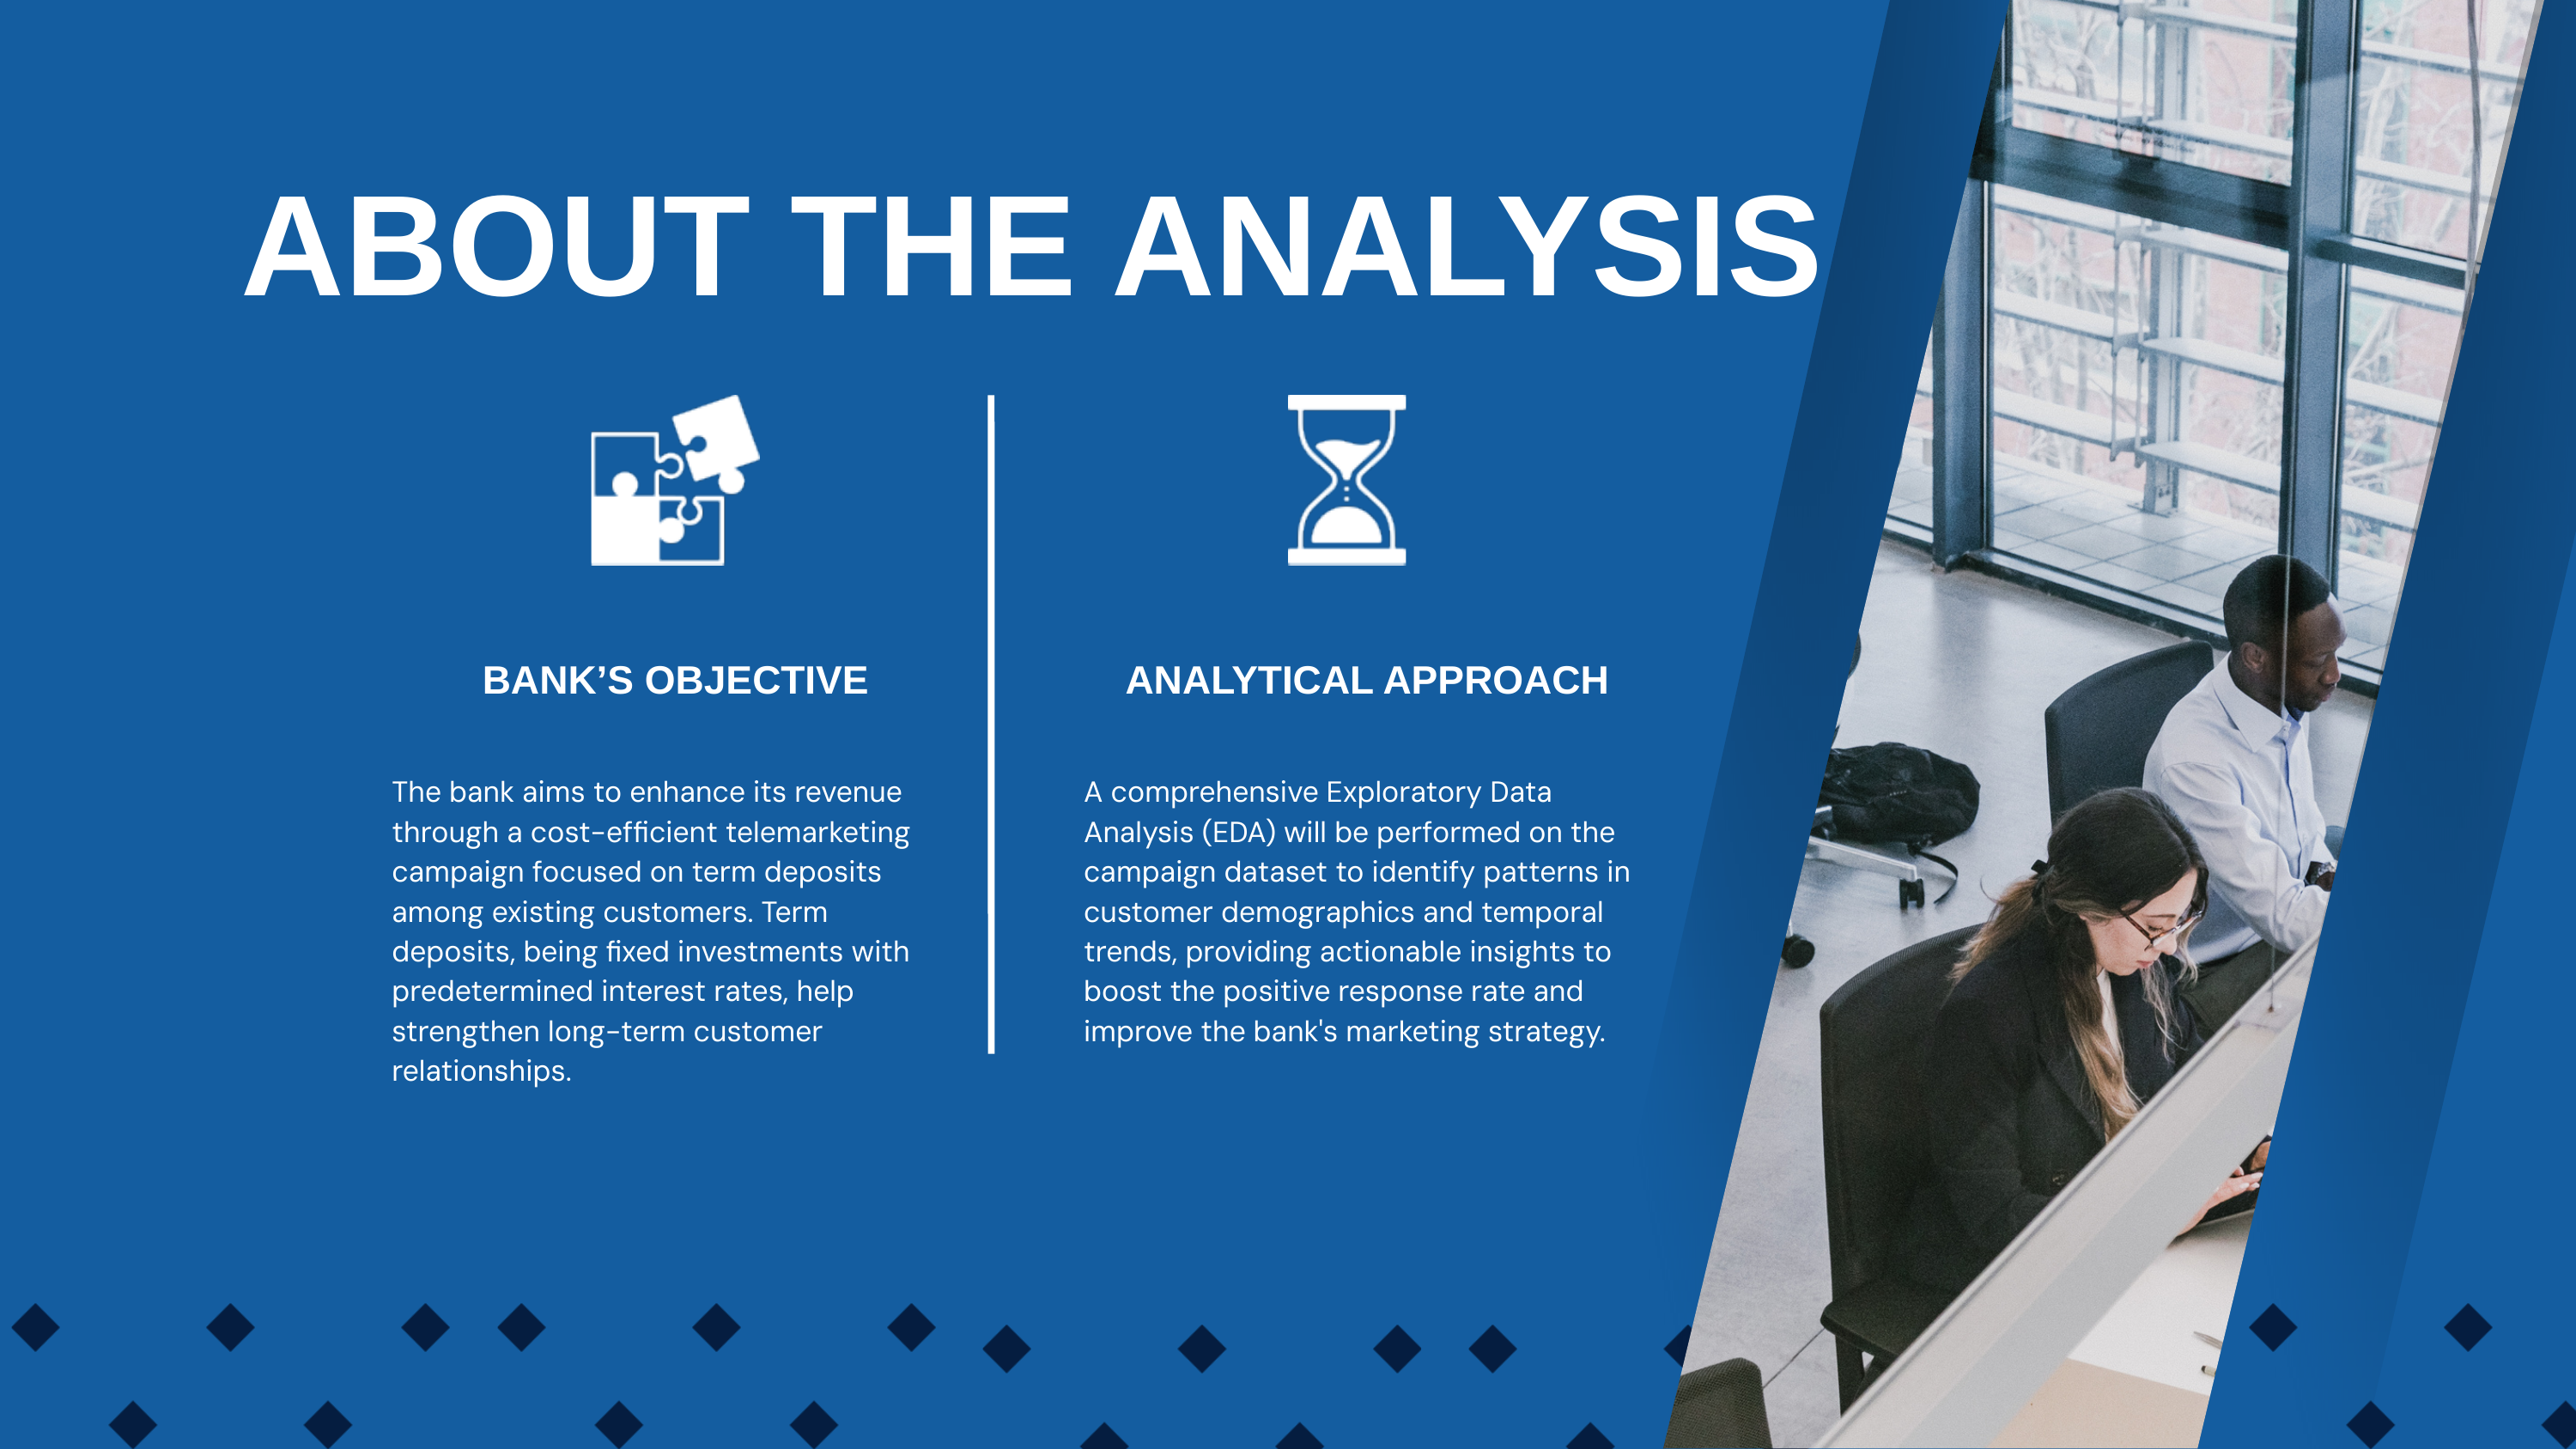

ABOUT THE ANALYSIS

BANK’S OBJECTIVE
ANALYTICAL APPROACH

The bank aims to enhance its revenue through a cost-efficient telemarketing campaign focused on term deposits among existing customers. Term deposits, being fixed investments with predetermined interest rates, help strengthen long-term customer relationships.
A comprehensive Exploratory Data Analysis (EDA) will be performed on the campaign dataset to identify patterns in customer demographics and temporal trends, providing actionable insights to boost the positive response rate and improve the bank's marketing strategy.